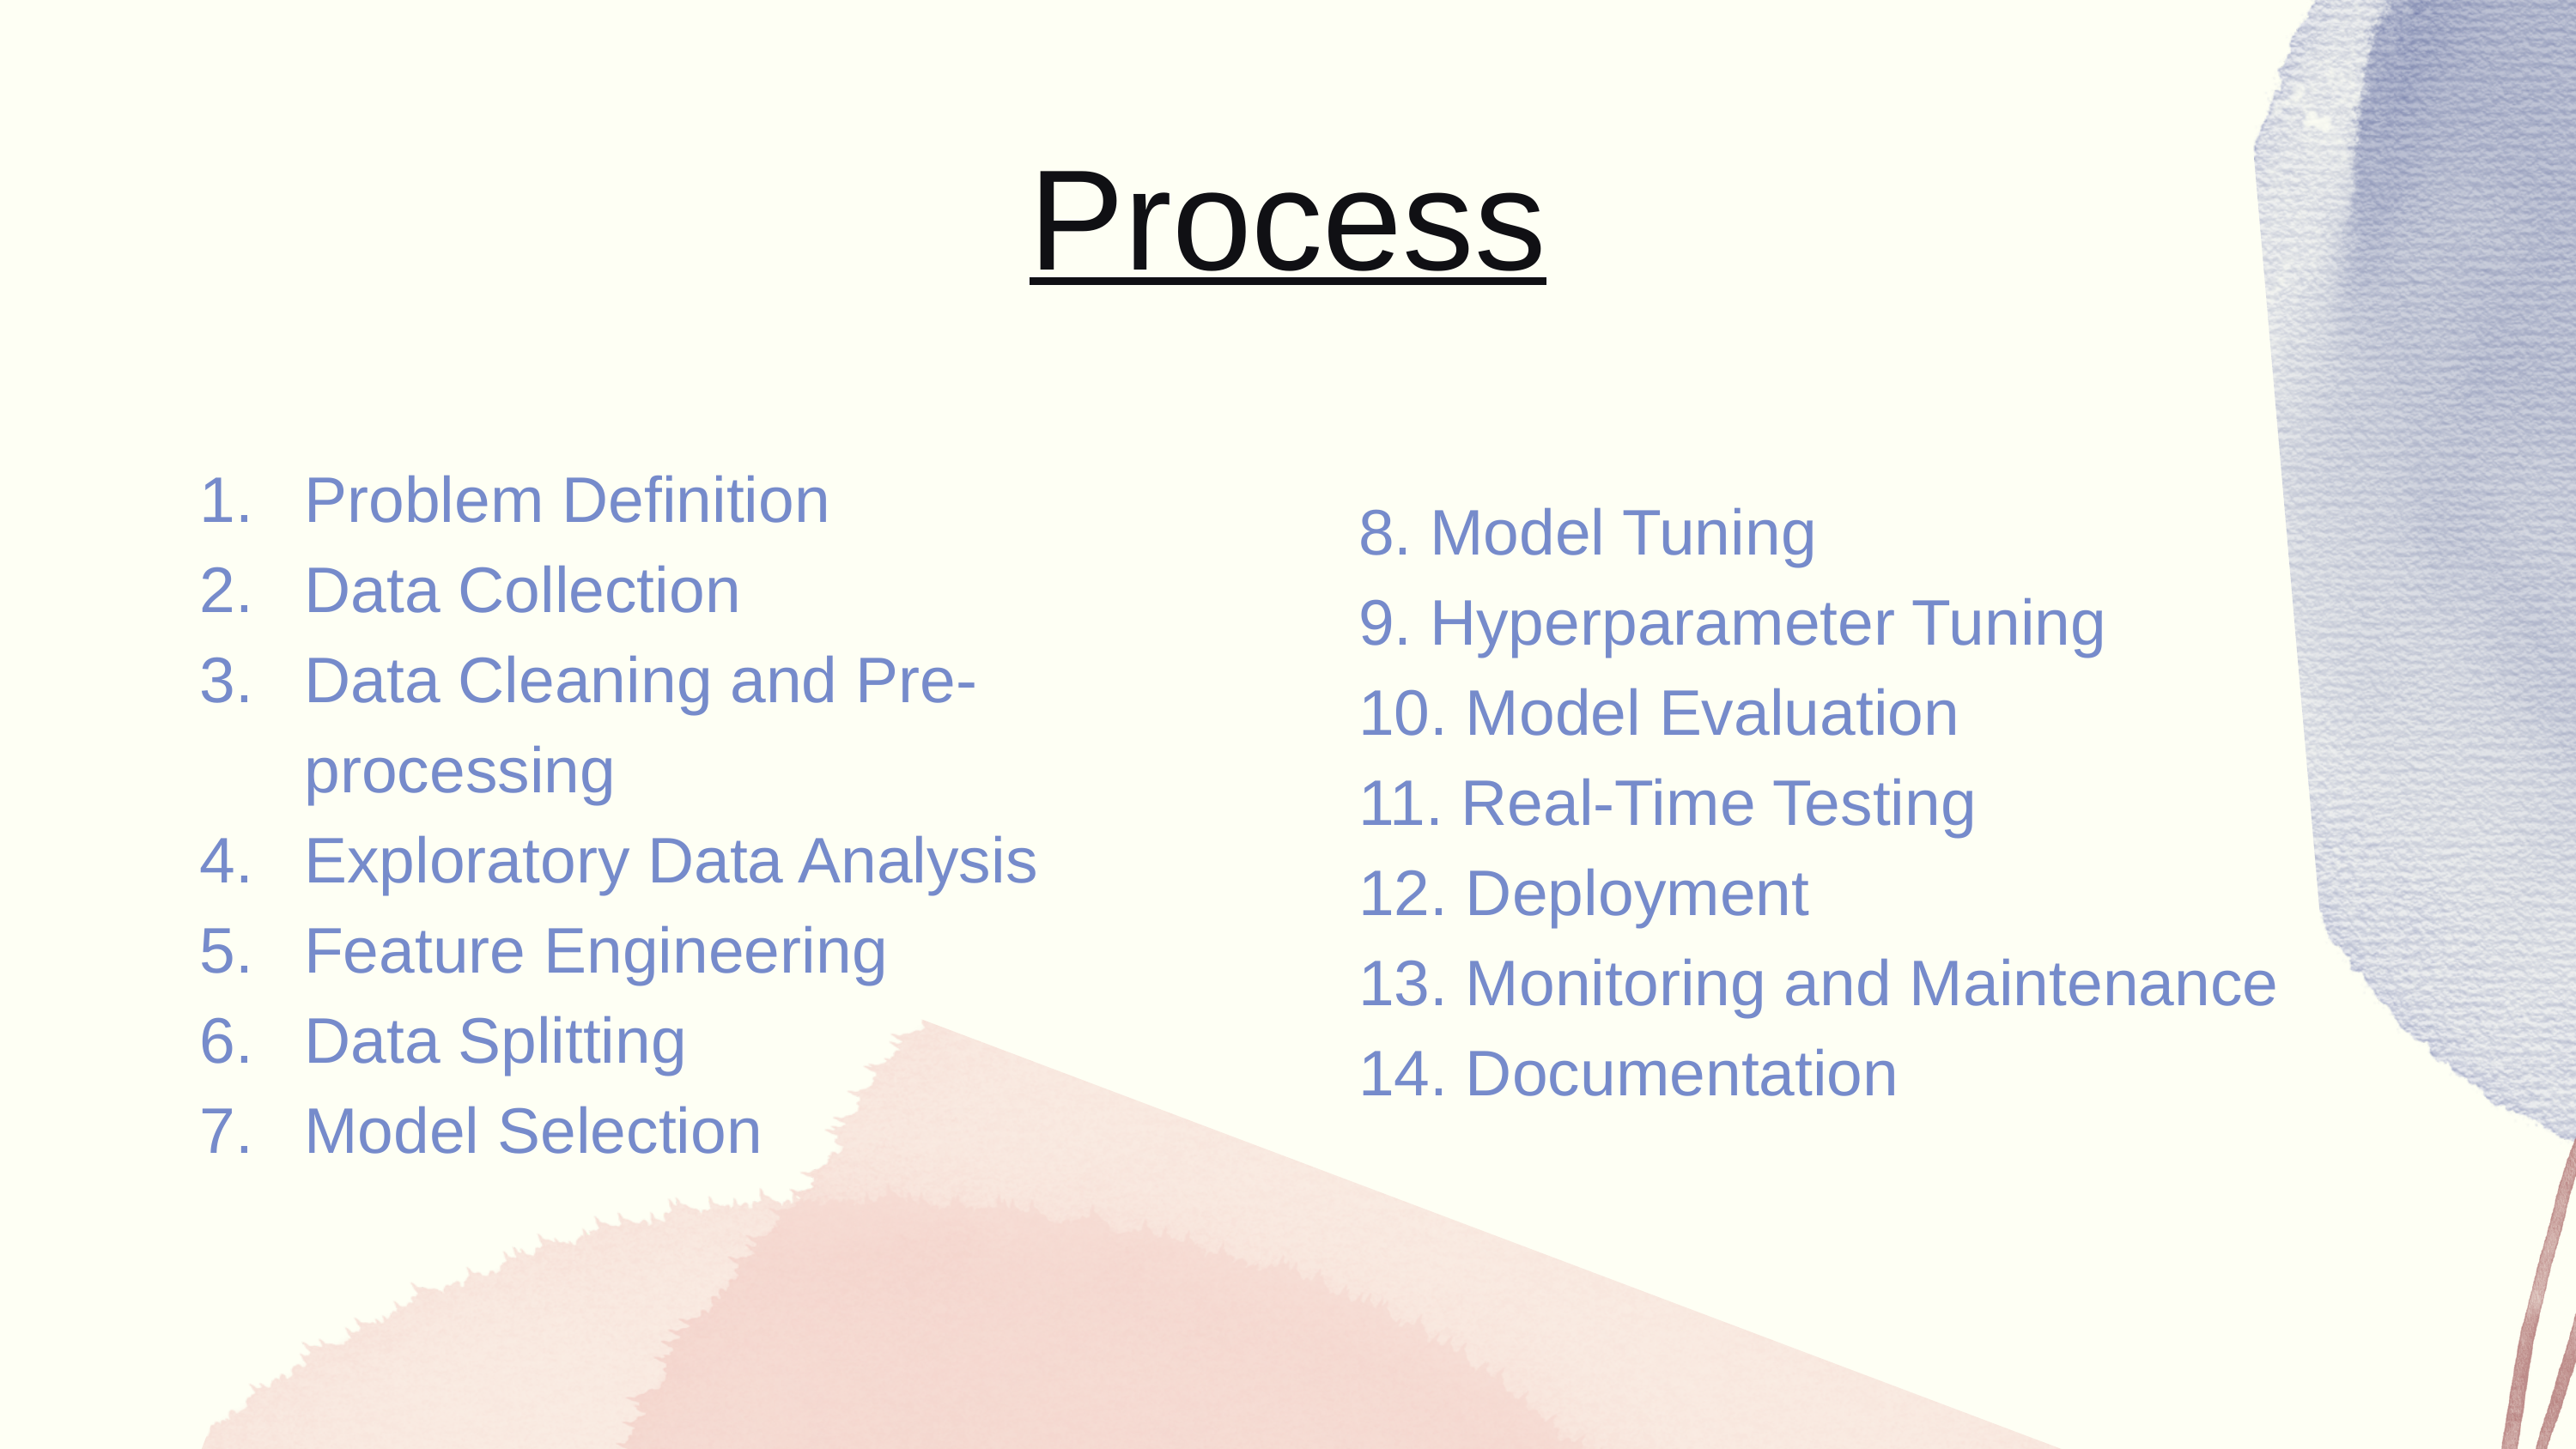

Process
Problem Definition
Data Collection
Data Cleaning and Pre-processing
Exploratory Data Analysis
Feature Engineering
Data Splitting
Model Selection
8. Model Tuning
9. Hyperparameter Tuning
10. Model Evaluation
11. Real-Time Testing
12. Deployment
13. Monitoring and Maintenance
14. Documentation